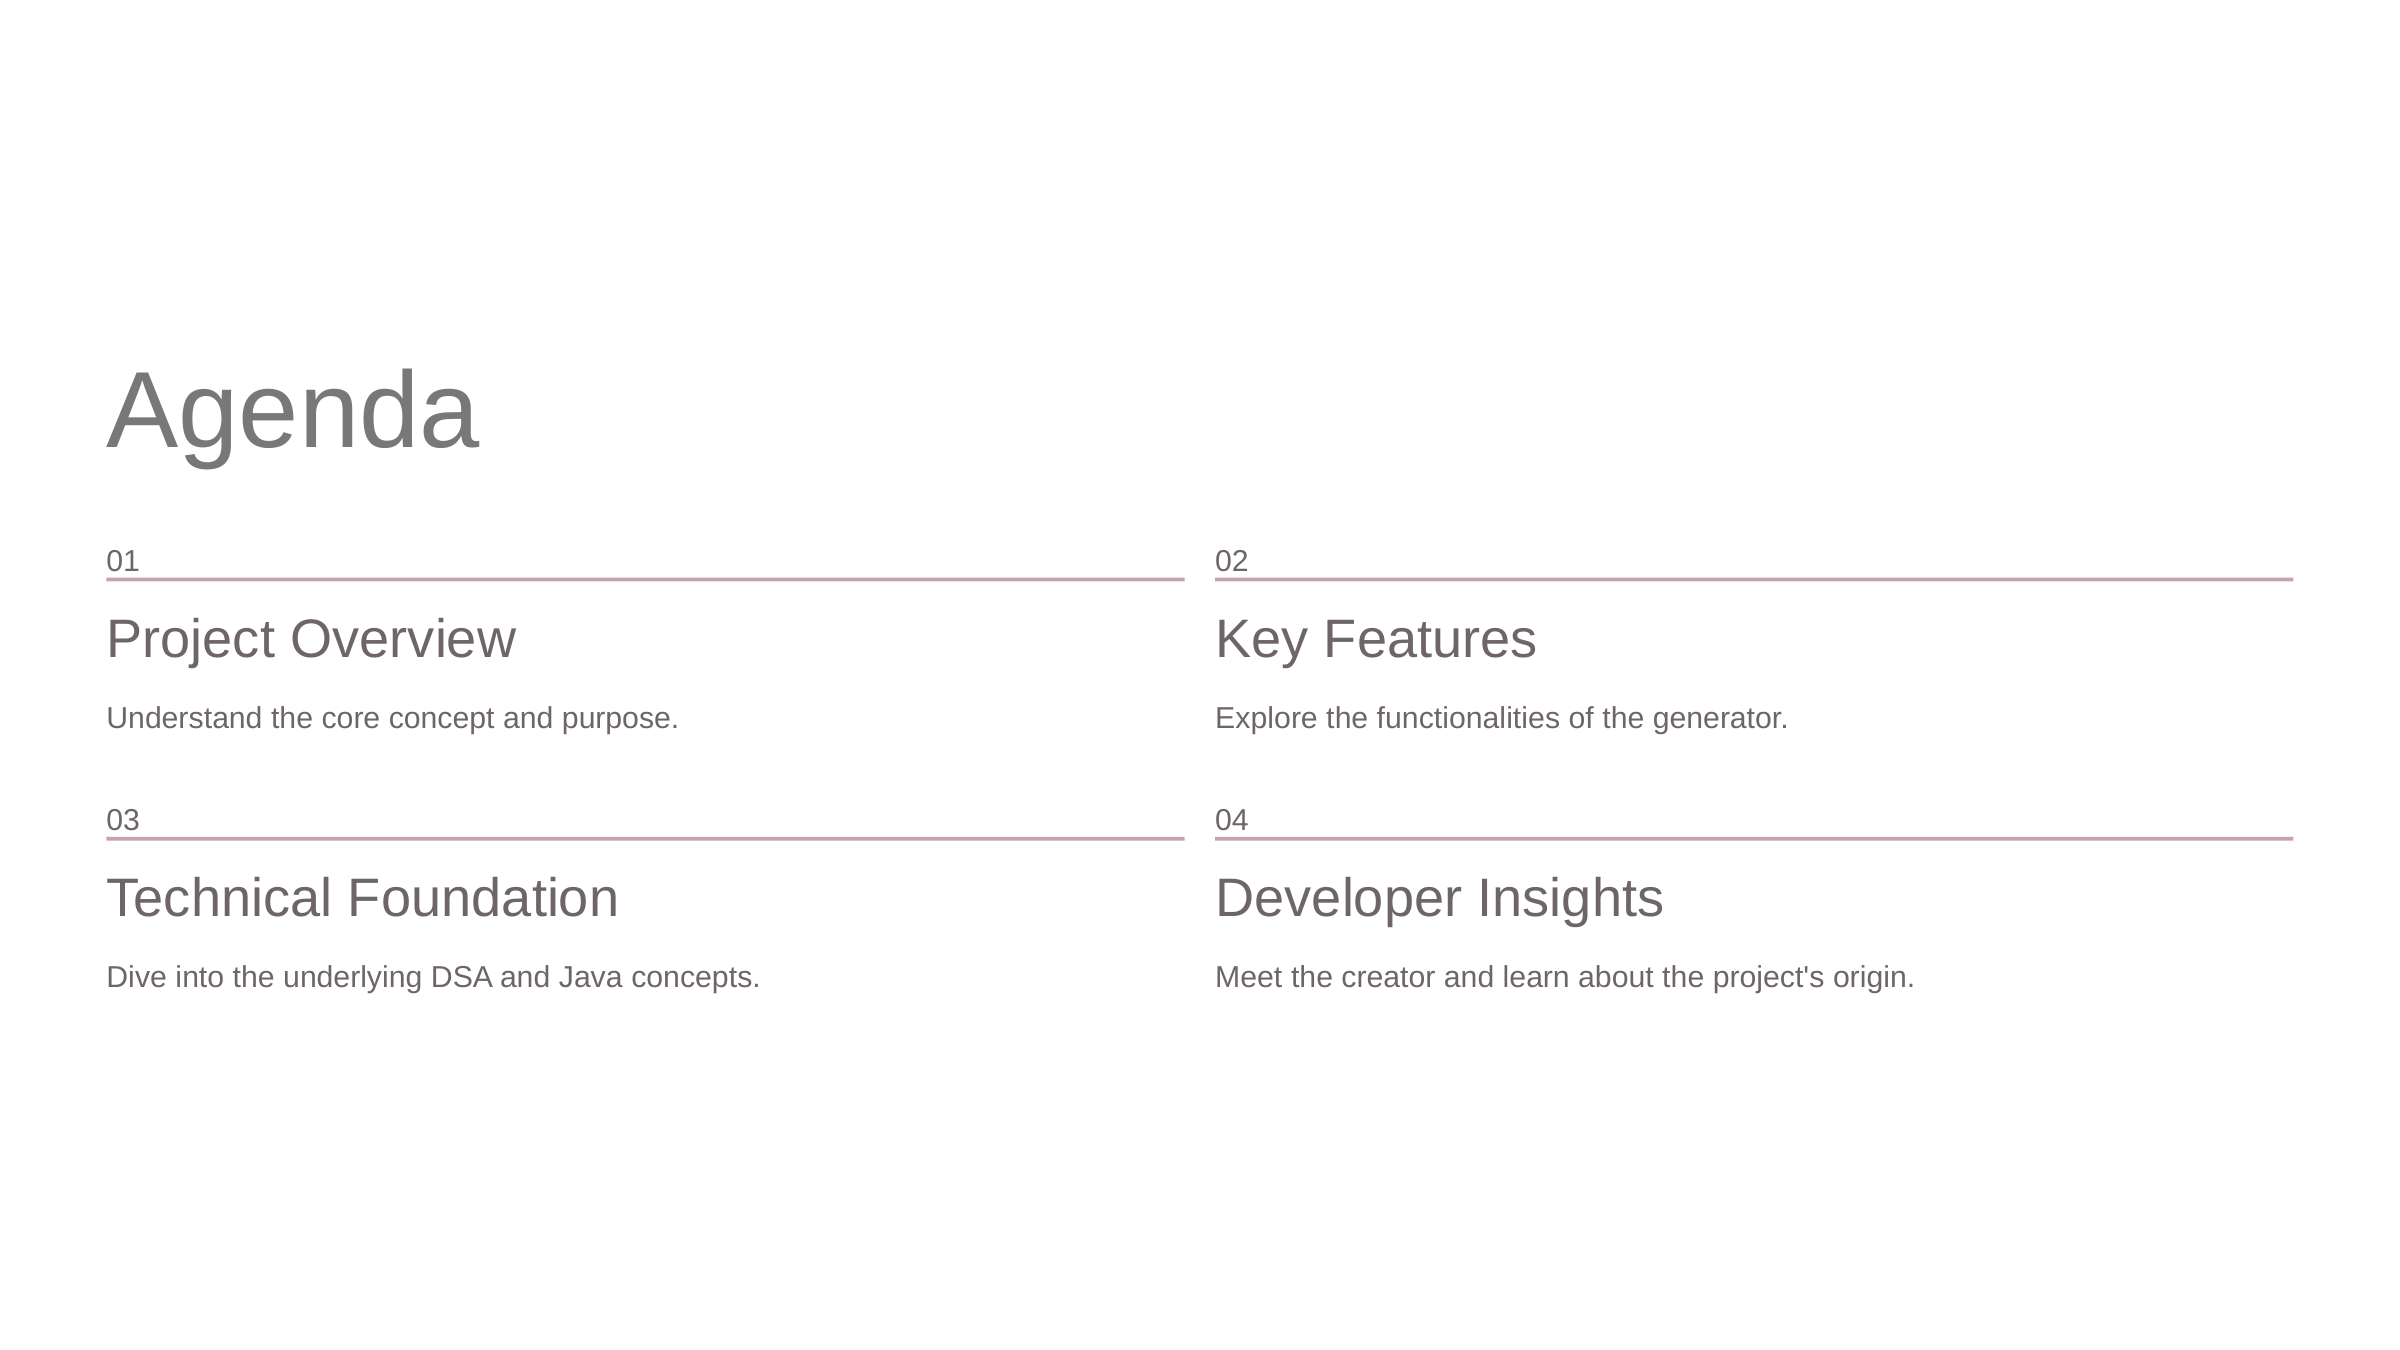

Agenda
01
02

Project Overview
Key Features
Understand the core concept and purpose.
Explore the functionalities of the generator.
03
04

Technical Foundation
Developer Insights
Dive into the underlying DSA and Java concepts.
Meet the creator and learn about the project's origin.